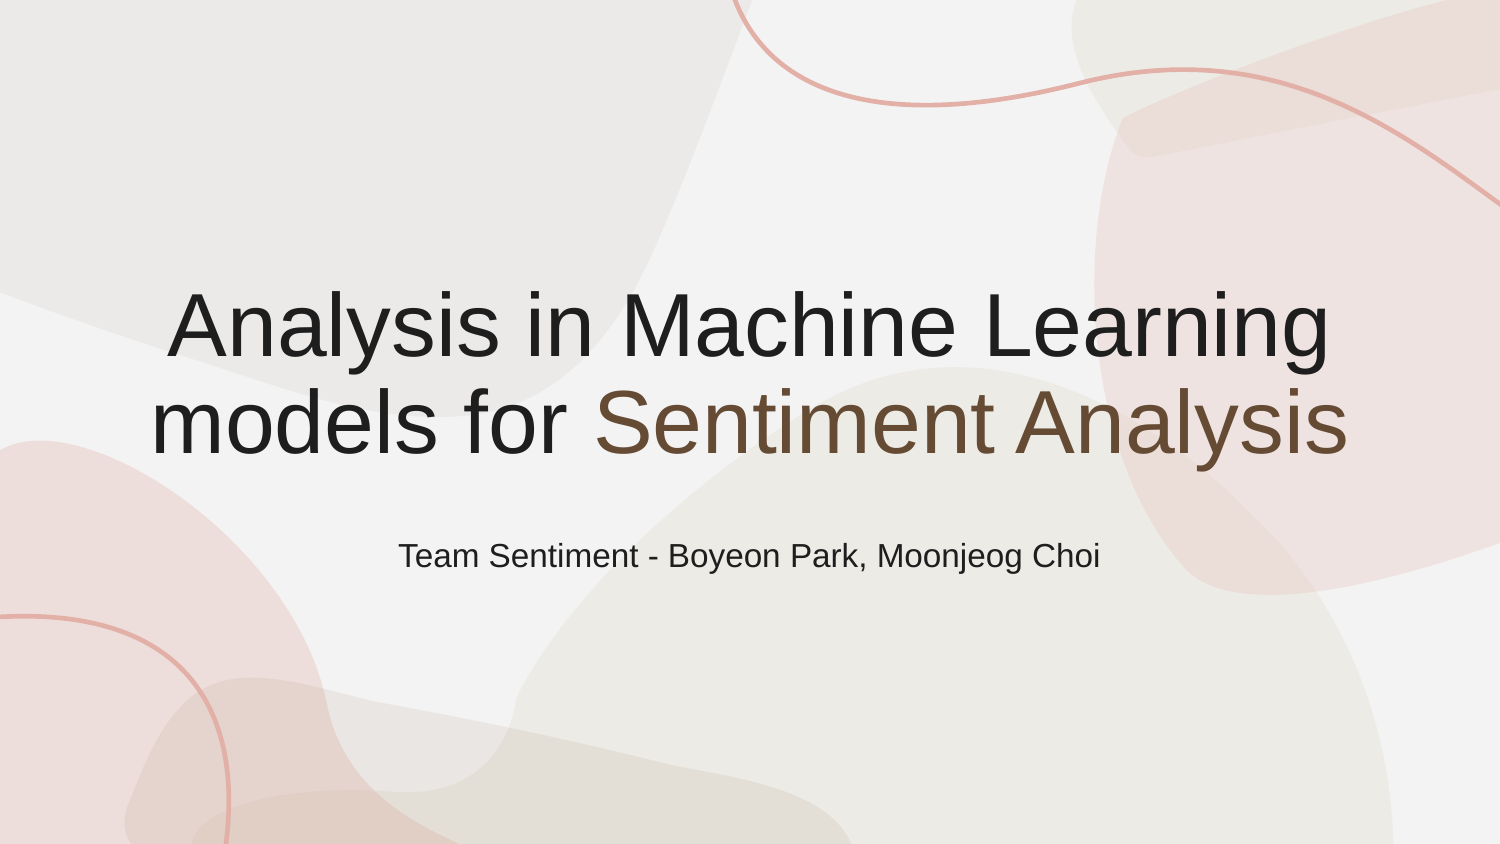

# Analysis in Machine Learning models for Sentiment Analysis
Team Sentiment - Boyeon Park, Moonjeog Choi